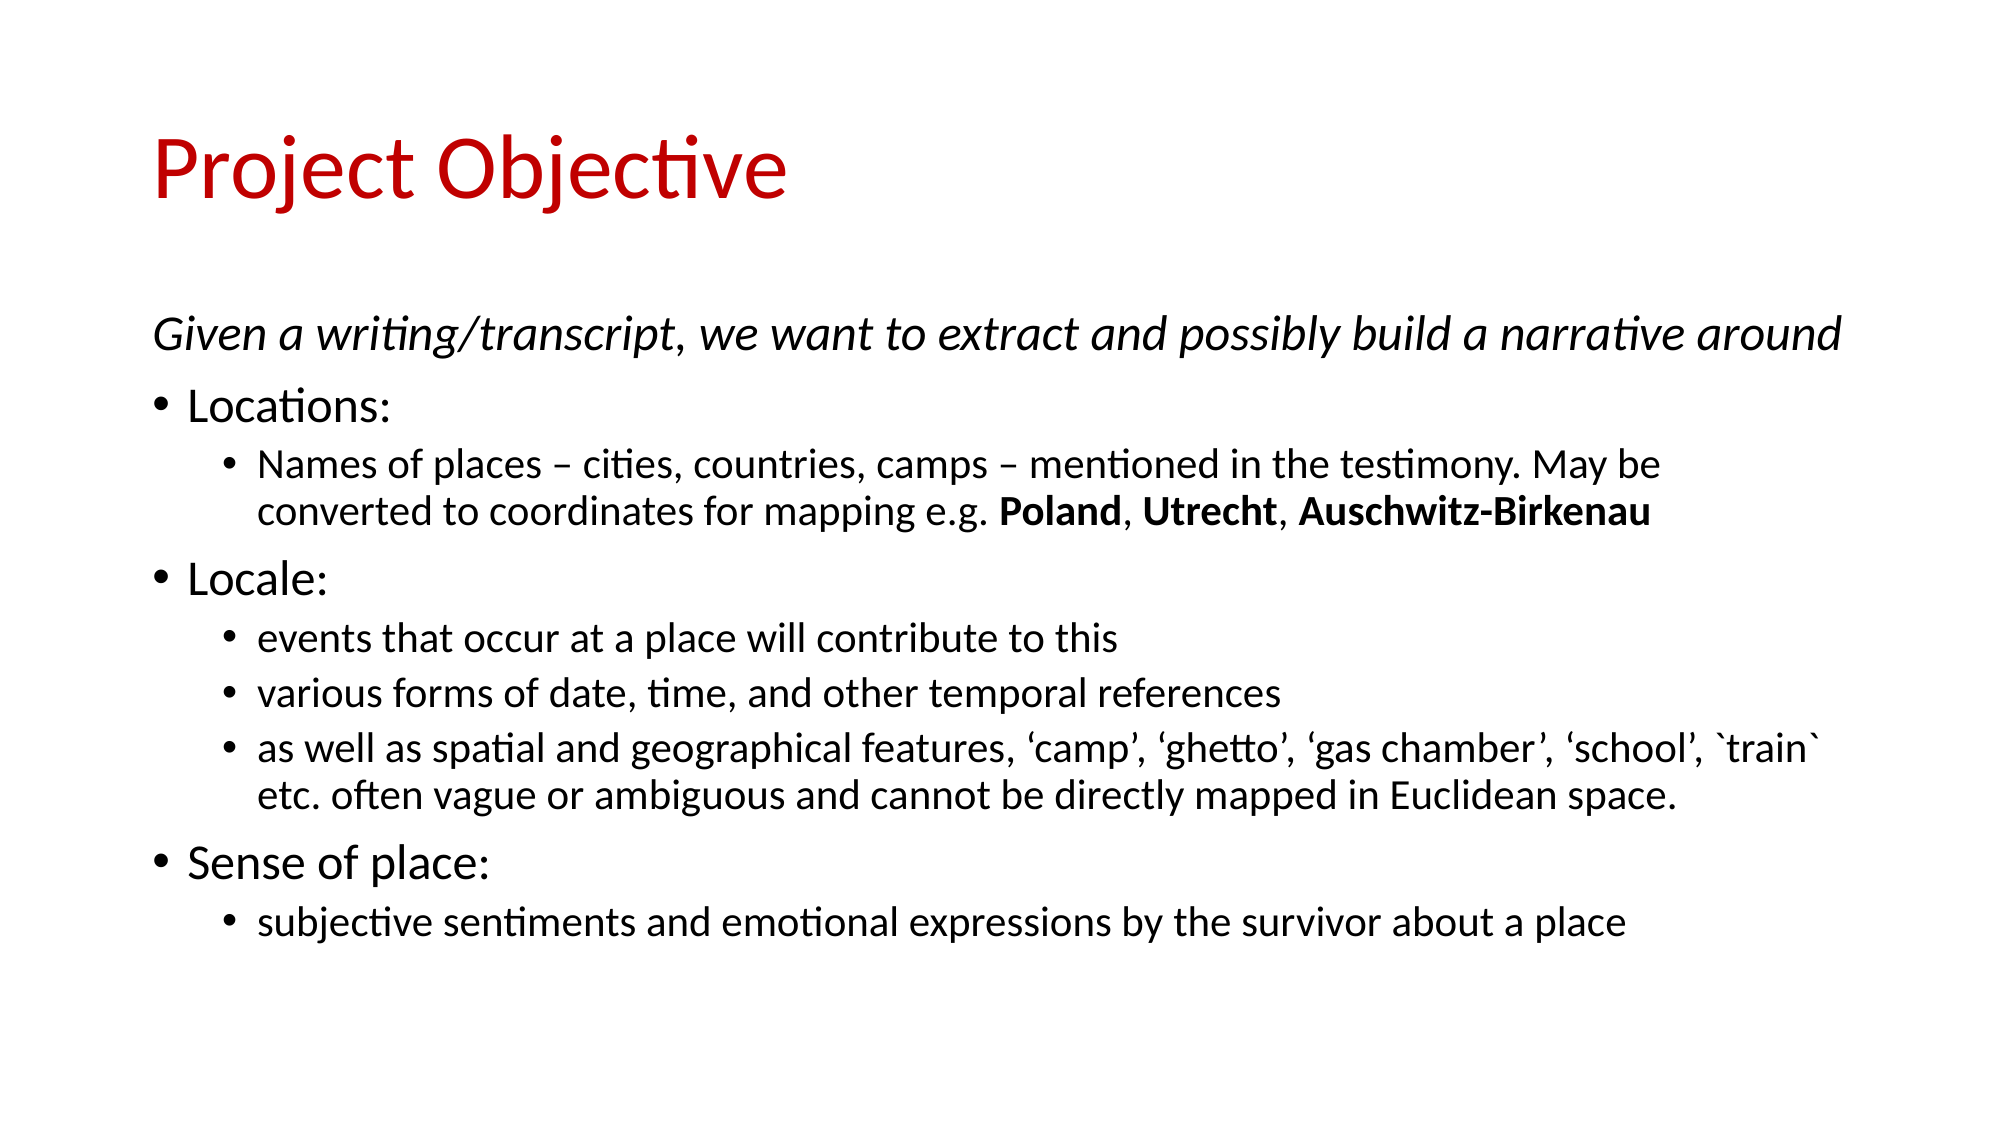

# Project Objective
Given a writing/transcript, we want to extract and possibly build a narrative around
Locations:
Names of places – cities, countries, camps – mentioned in the testimony. May be converted to coordinates for mapping e.g. Poland, Utrecht, Auschwitz-Birkenau
Locale:
events that occur at a place will contribute to this
various forms of date, time, and other temporal references
as well as spatial and geographical features, ‘camp’, ‘ghetto’, ‘gas chamber’, ‘school’, `train` etc. often vague or ambiguous and cannot be directly mapped in Euclidean space.
Sense of place:
subjective sentiments and emotional expressions by the survivor about a place